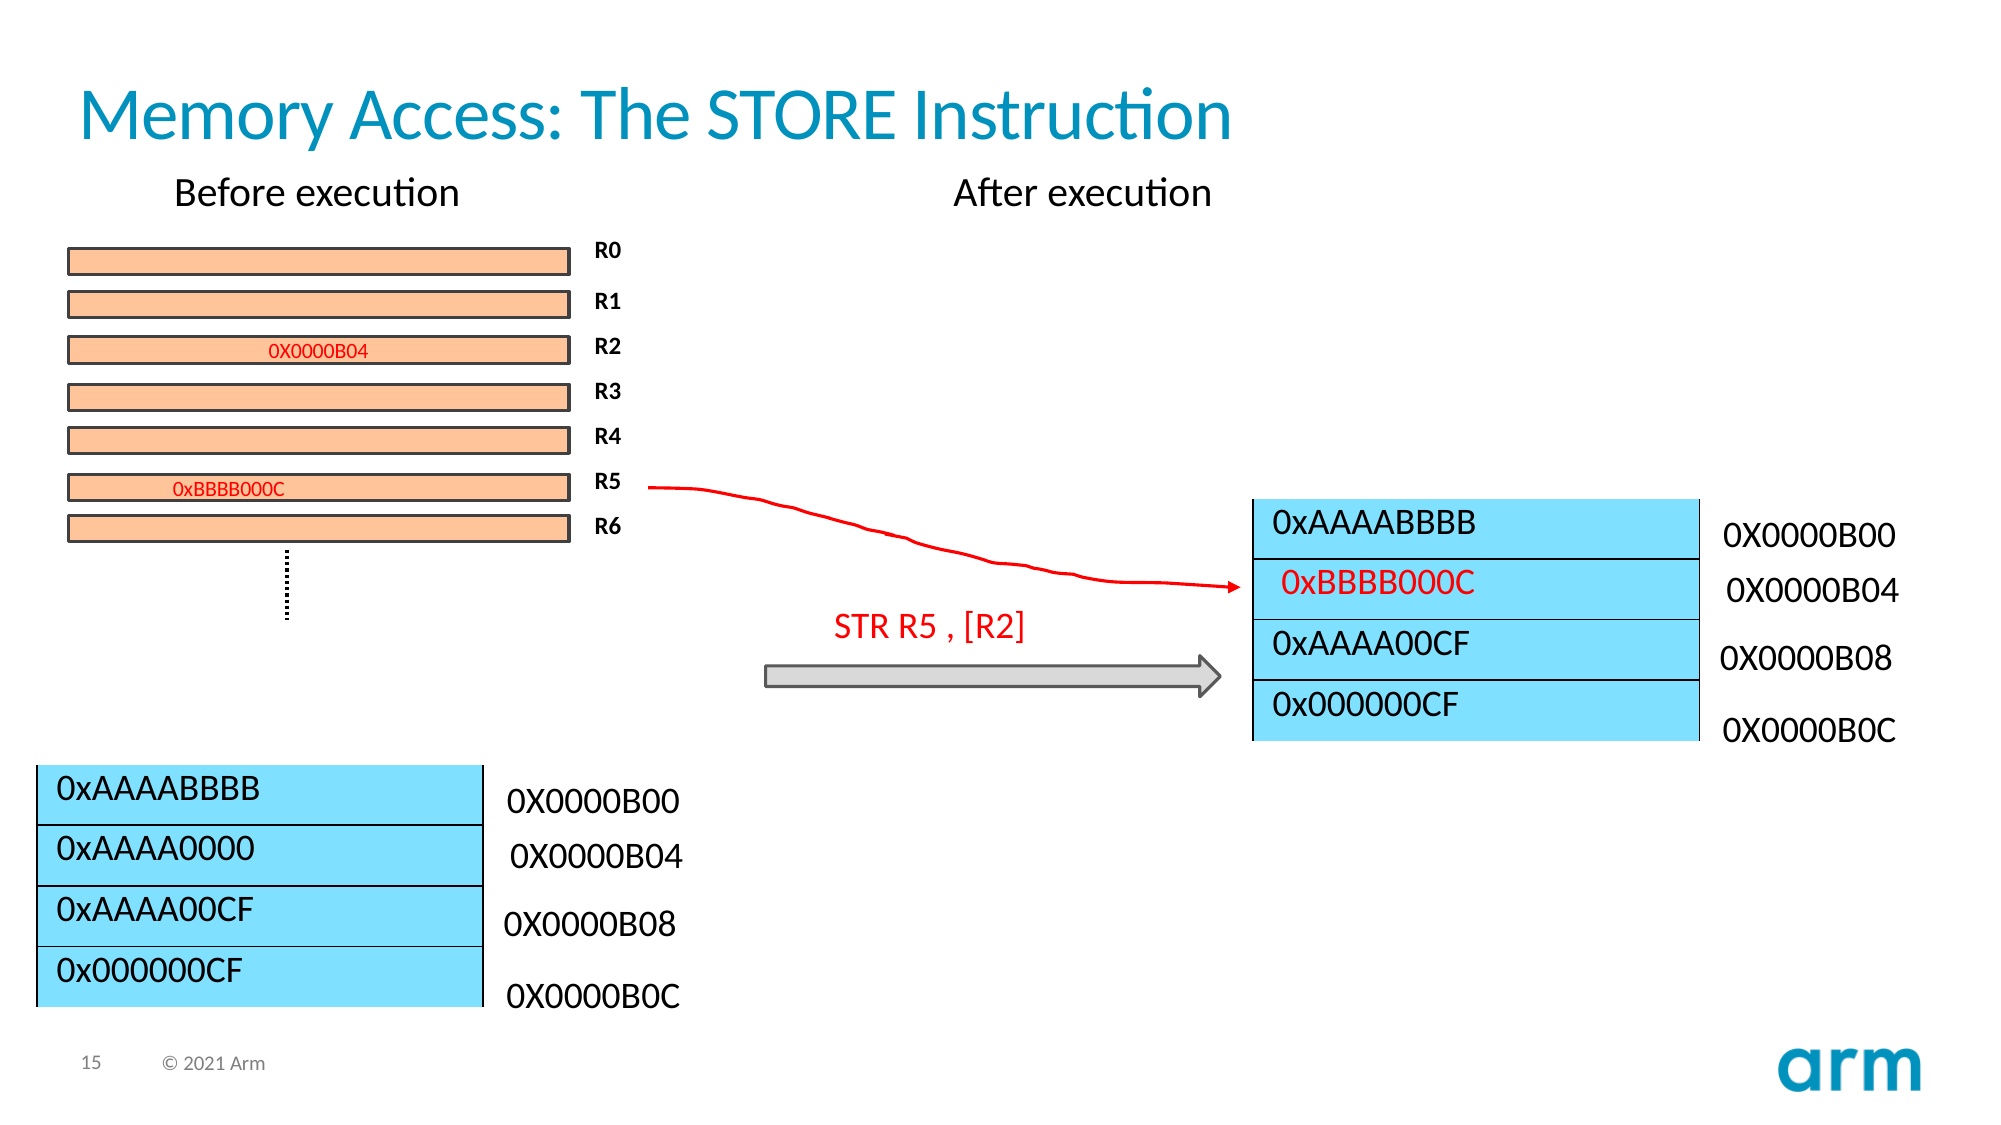

# Memory Access: The STORE Instruction
Before execution                                                    After execution
| R0 |
| --- |
| R1 |
| R2 |
| R3 |
| R4 |
| R5 |
| R6 |

0X0000B04

                  0xBBBB000C

| 0xAAAABBBB |
| --- |
| 0xBBBB000C |
| 0xAAAA00CF |
| 0x000000CF |
0X0000B00

0X0000B04
STR R5 , [R2]
0X0000B08

0X0000B0C
| 0xAAAABBBB |
| --- |
| 0xAAAA0000 |
| 0xAAAA00CF |
| 0x000000CF |
0X0000B00
0X0000B04
0X0000B08
0X0000B0C